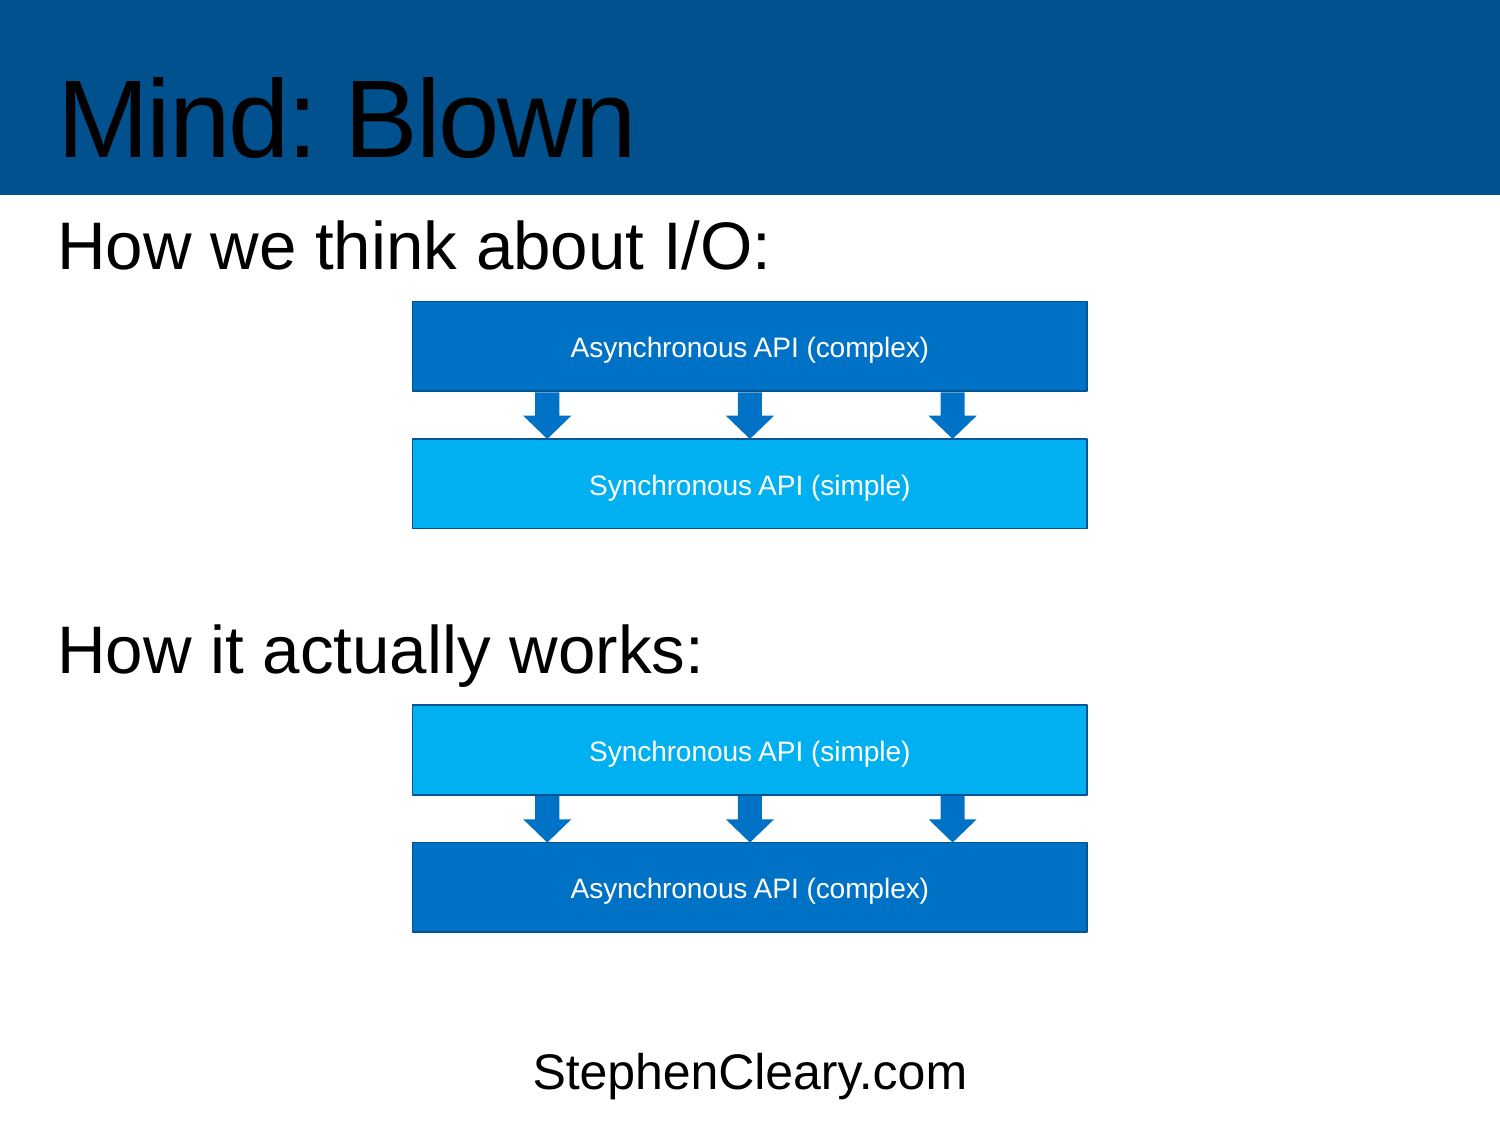

# Mind: Blown
How we think about I/O:
Asynchronous API (complex)

Synchronous API (simple)
How it actually works:
Synchronous API (simple)

Asynchronous API (complex)